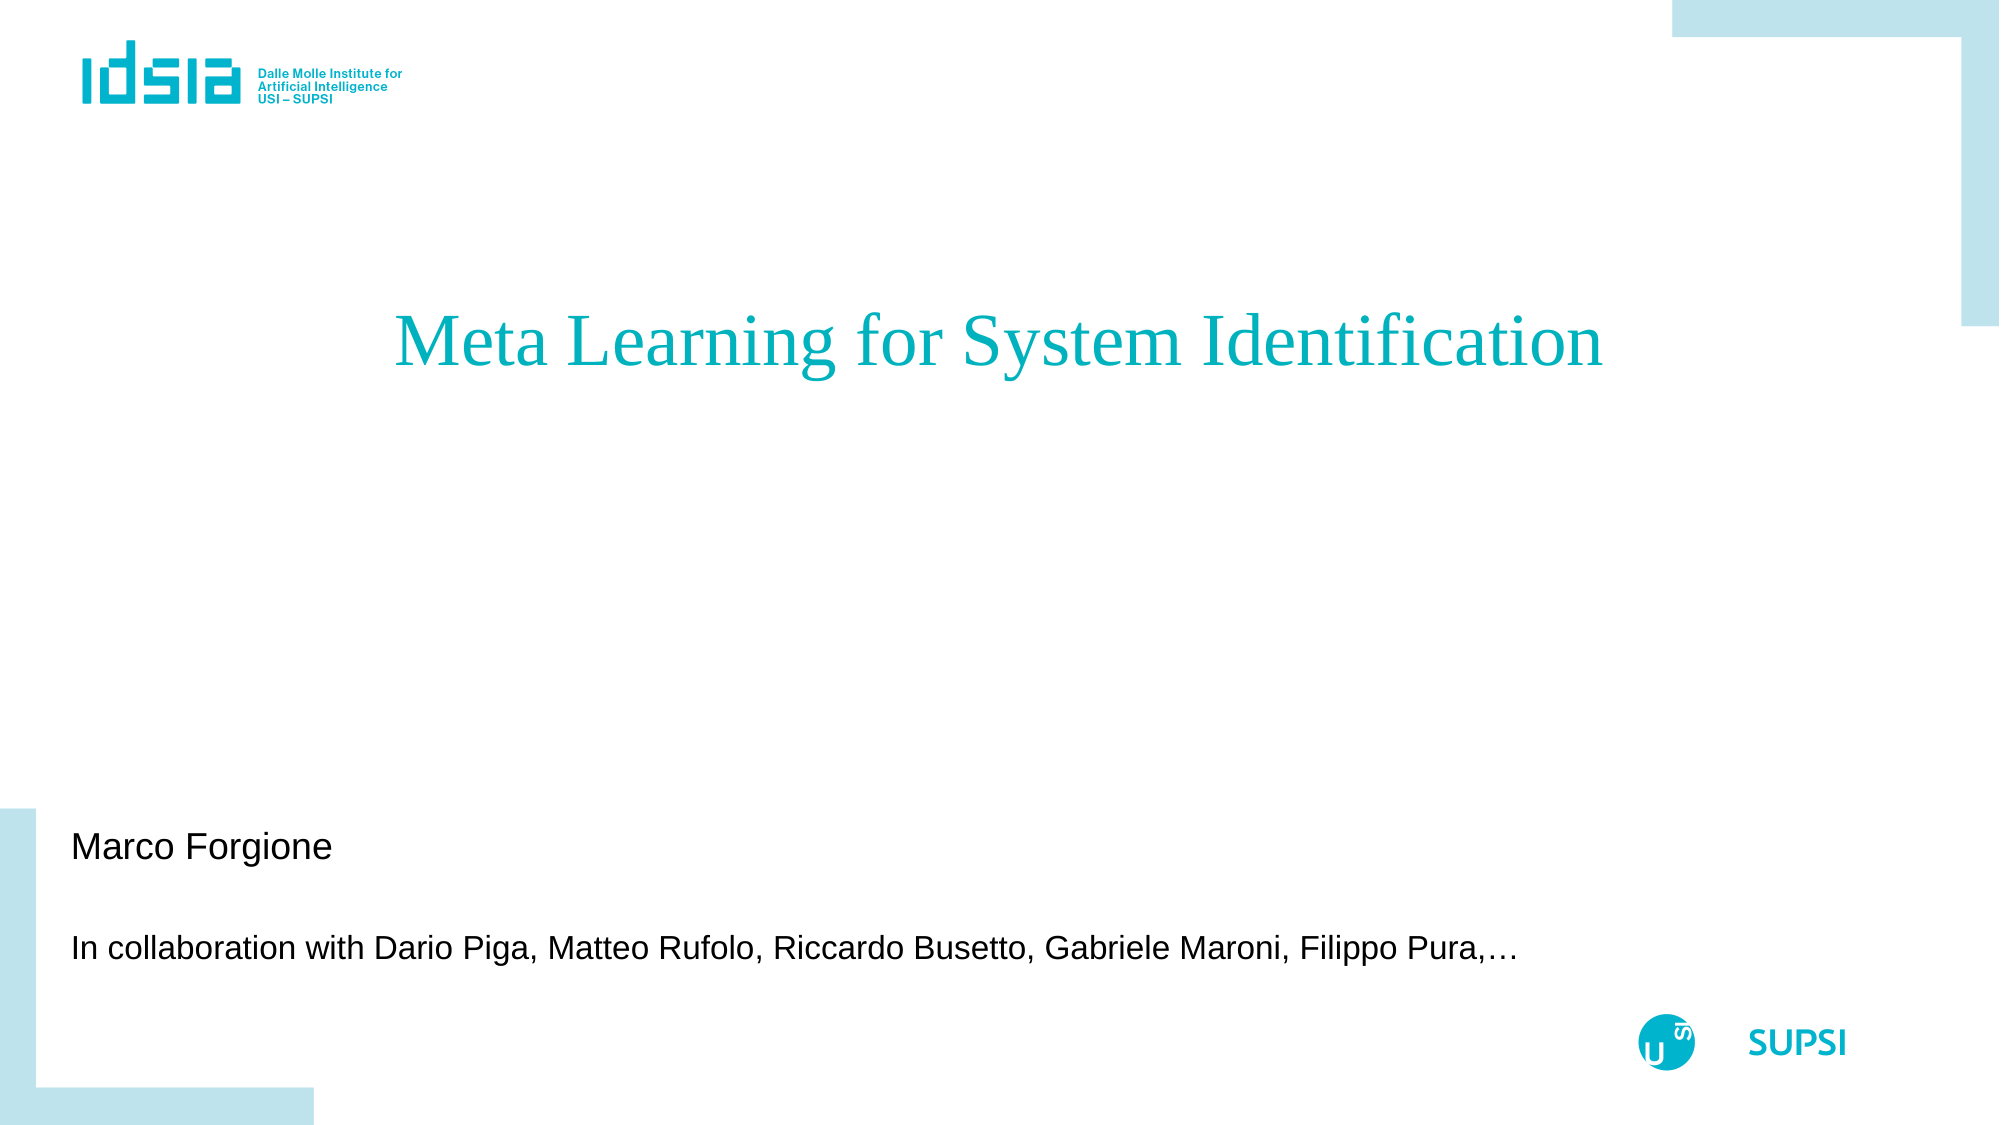

# Meta Learning for System Identification

Marco Forgione

In collaboration with Dario Piga, Matteo Rufolo, Riccardo Busetto, Gabriele Maroni, Filippo Pura,…